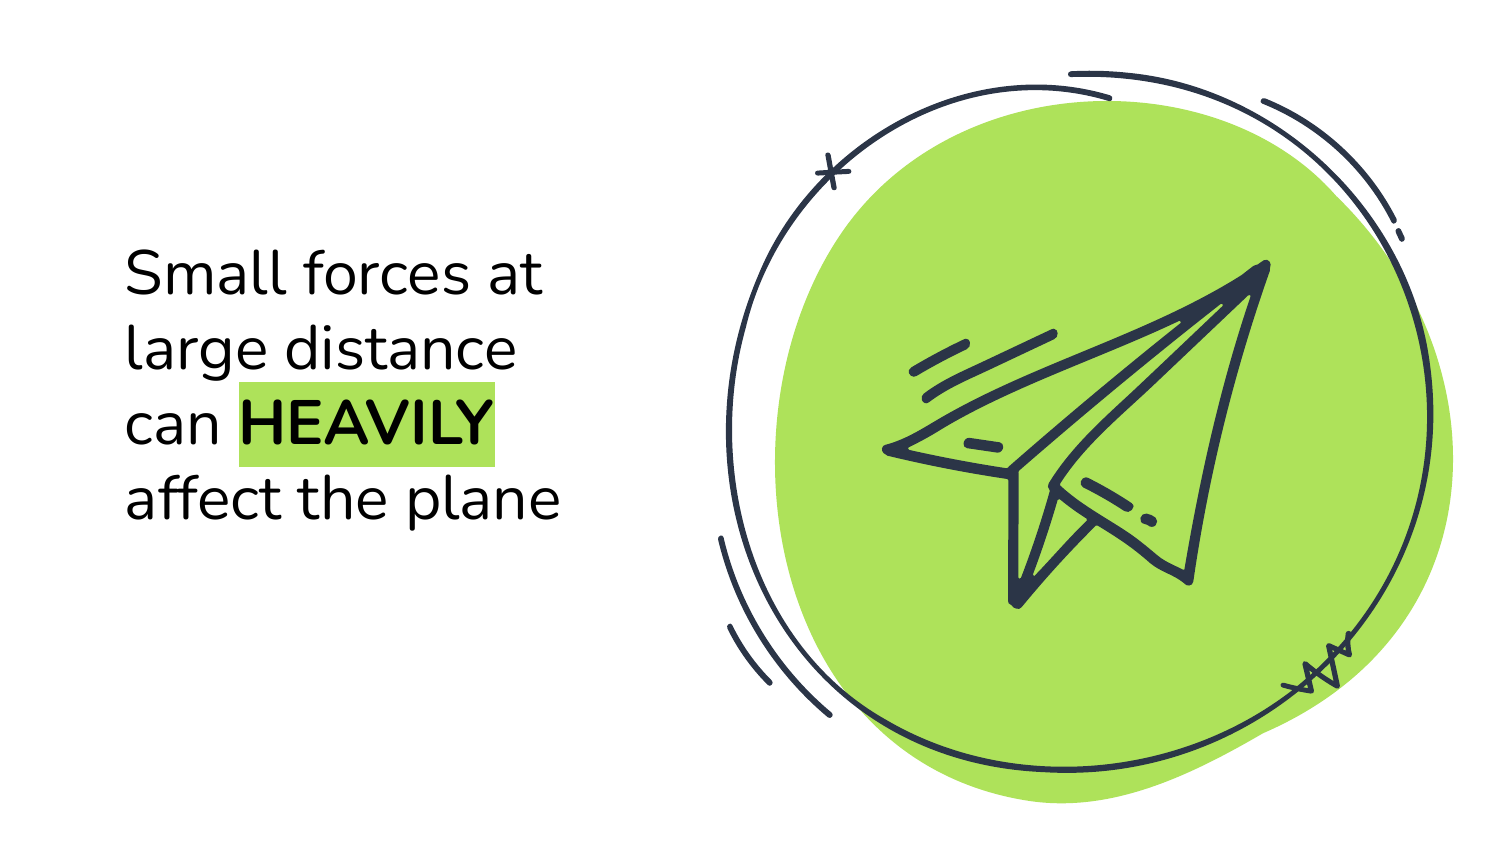

Small forces at large distance can HEAVILY affect the plane